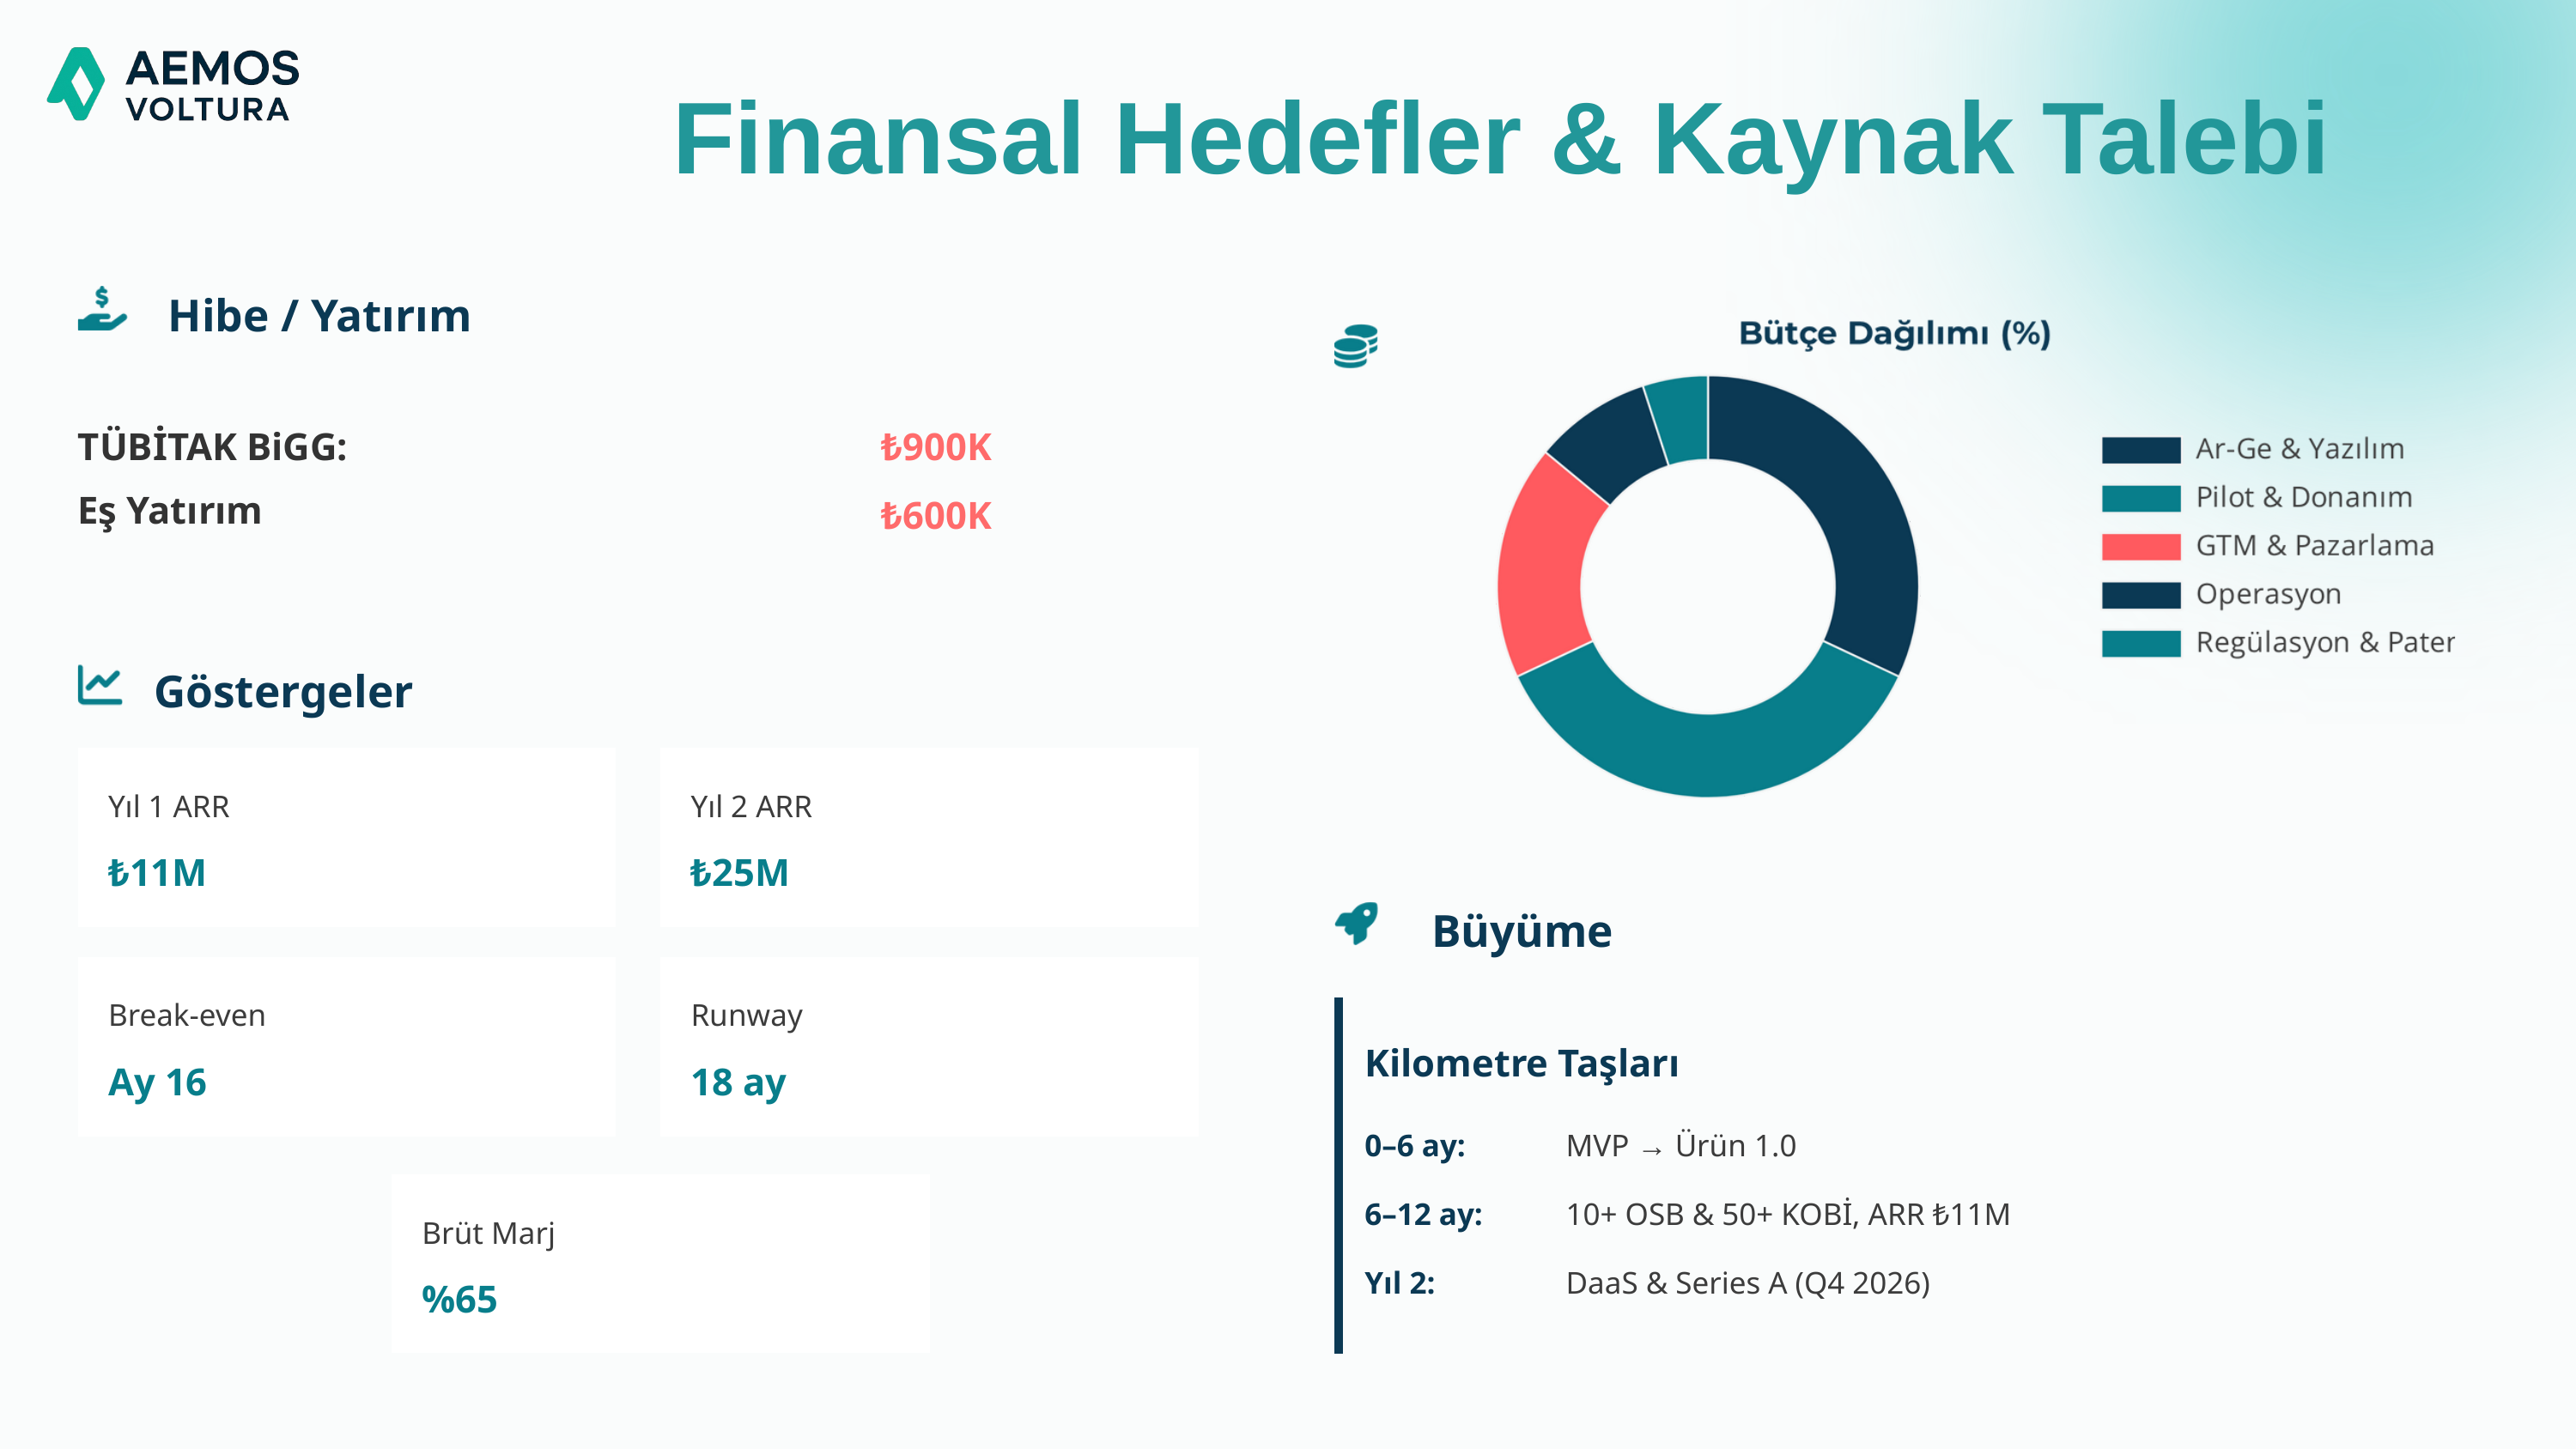

Finansal Hedefler & Kaynak Talebi

 Hibe / Yatırım

TÜBİTAK BiGG:

₺900K

Eş Yatırım

₺600K

 Göstergeler

Yıl 1 ARR

Yıl 2 ARR

₺11M

₺25M

Break-even

Runway

Ay 16

18 ay

Brüt Marj

%65

 Büyüme

Kilometre Taşları

0–6 ay:

MVP → Ürün 1.0

6–12 ay:

10+ OSB & 50+ KOBİ, ARR ₺11M

Yıl 2:

DaaS & Series A (Q4 2026)